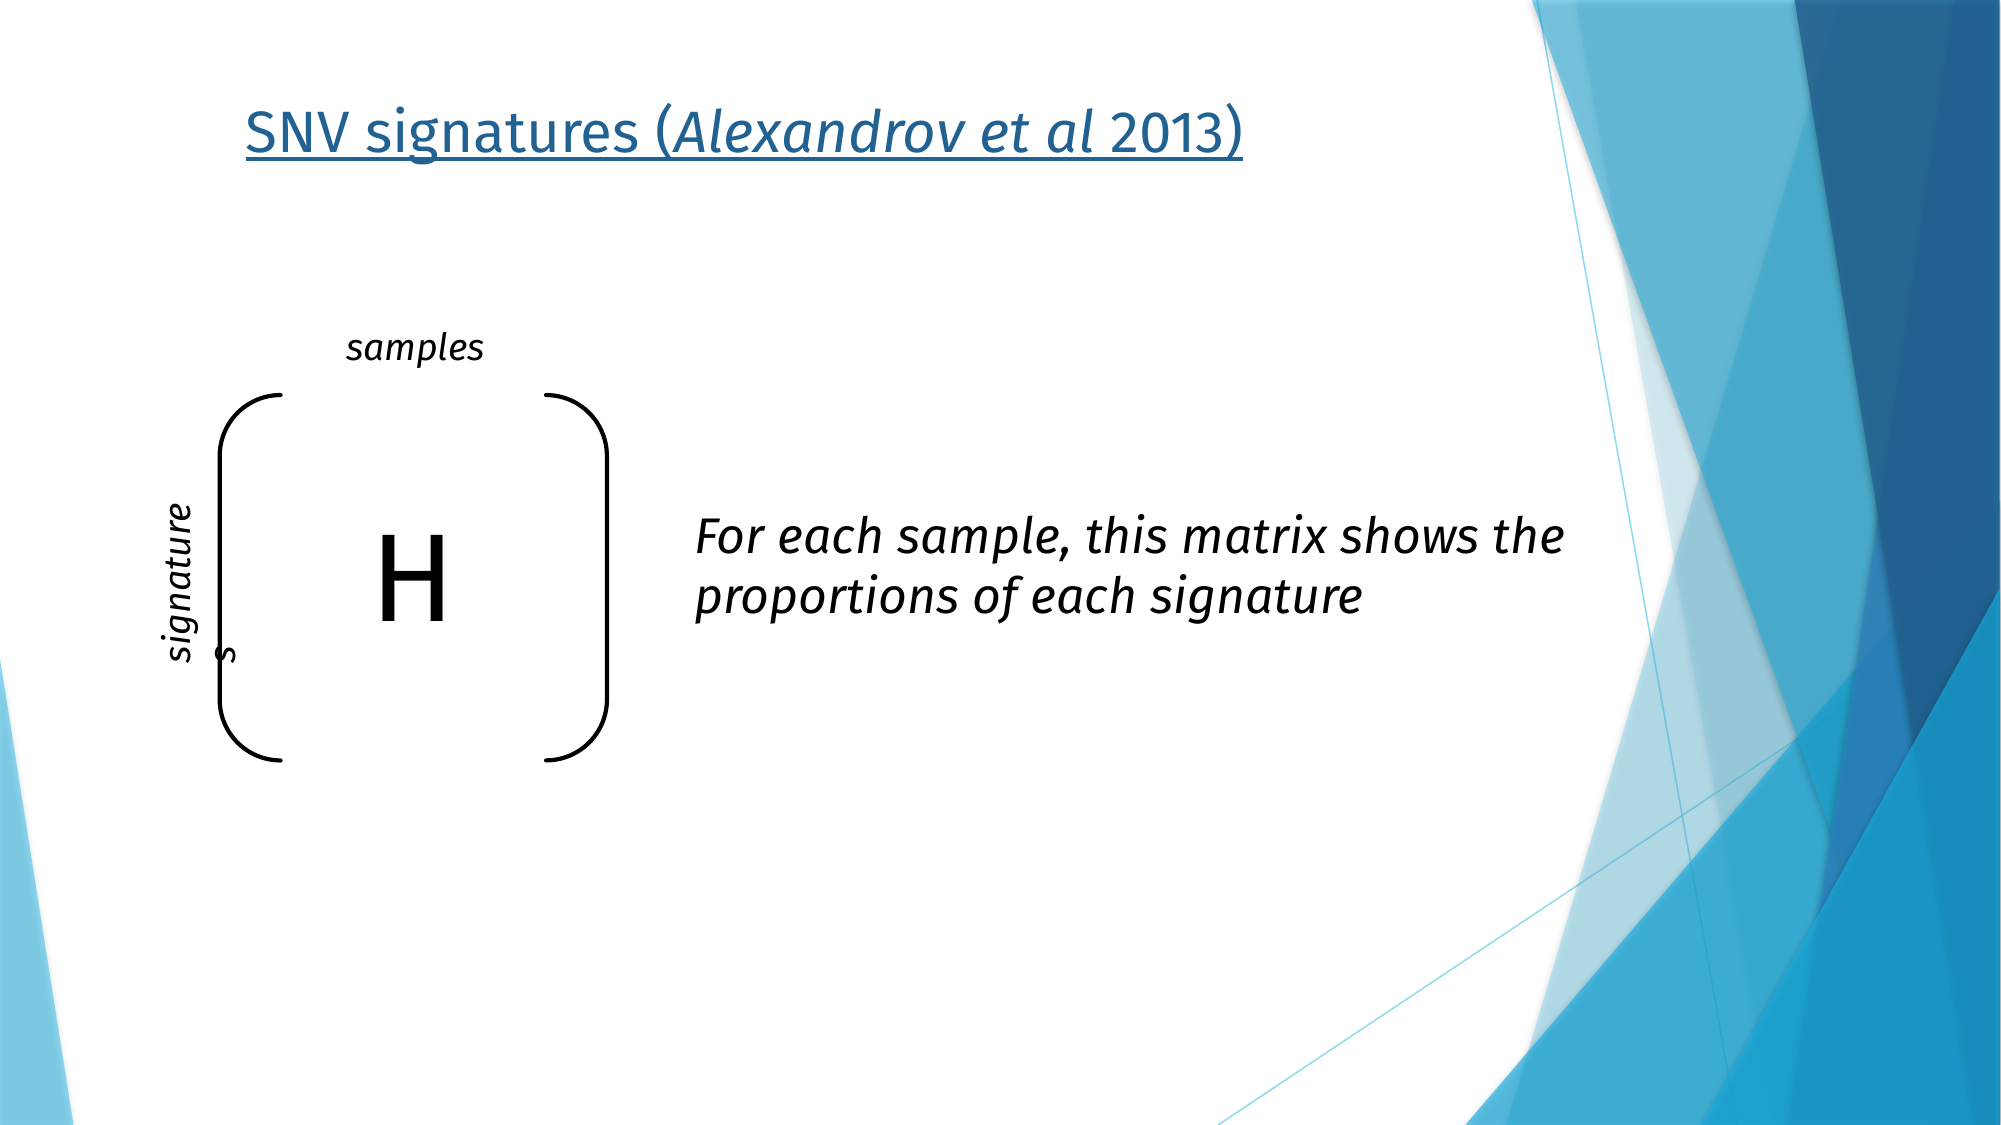

SNV signatures (Alexandrov et al 2013)
samples

H
For each sample, this matrix shows the proportions of each signature
signatures